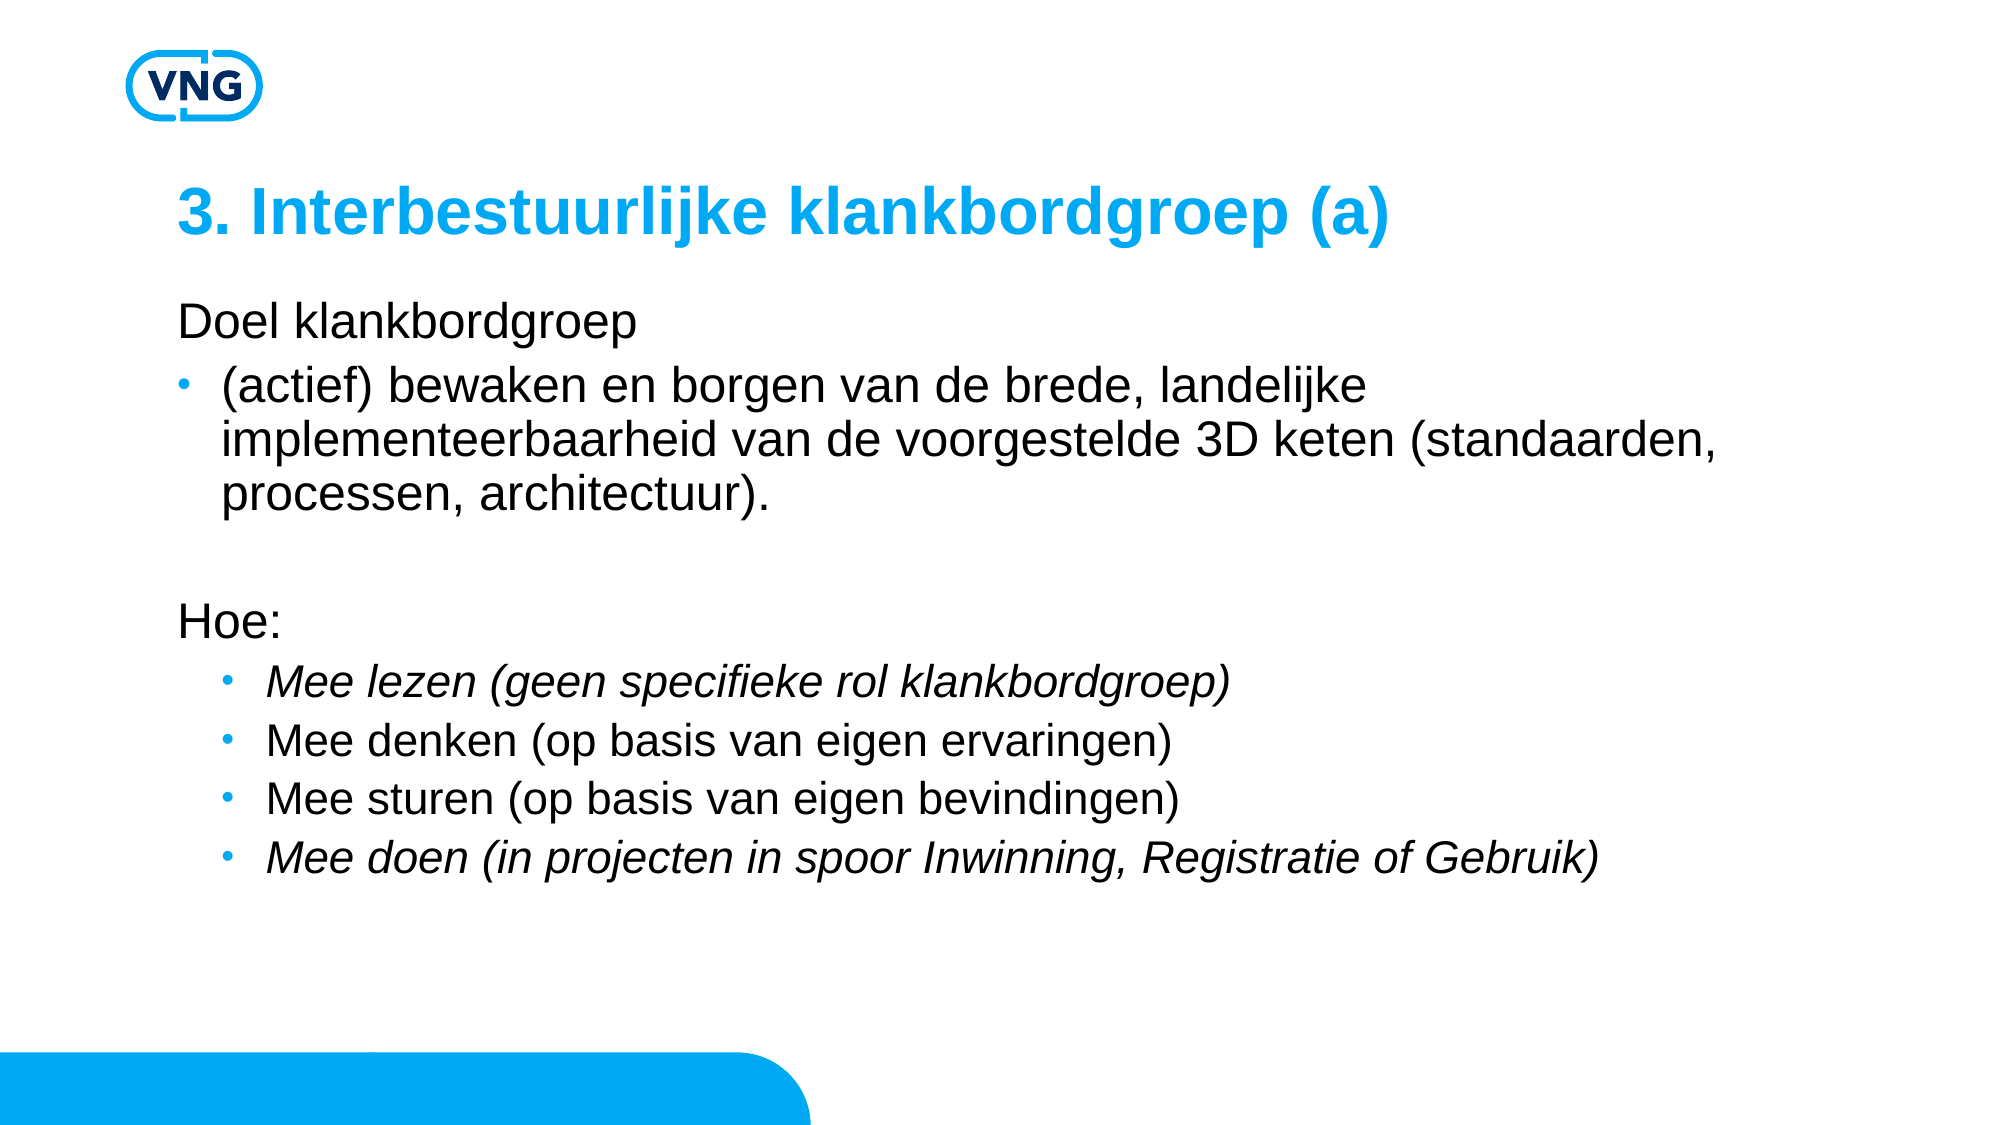

# 3. Interbestuurlijke klankbordgroep (a)
Doel klankbordgroep
(actief) bewaken en borgen van de brede, landelijke implementeerbaarheid van de voorgestelde 3D keten (standaarden, processen, architectuur).

Hoe:
Mee lezen (geen specifieke rol klankbordgroep)
Mee denken (op basis van eigen ervaringen)
Mee sturen (op basis van eigen bevindingen)
Mee doen (in projecten in spoor Inwinning, Registratie of Gebruik)